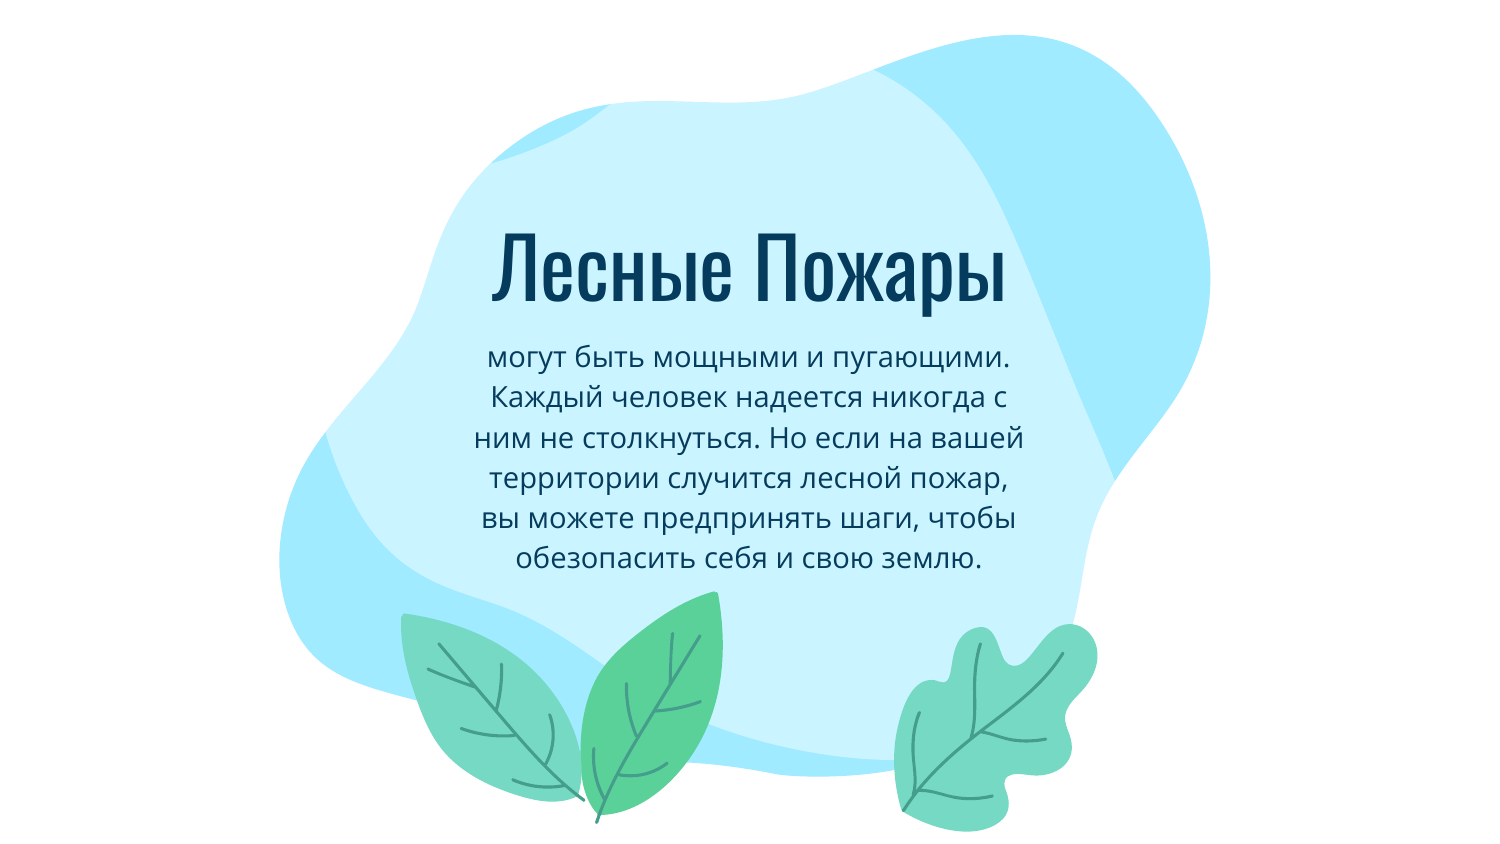

# Лесные Пожары
могут быть мощными и пугающими. Каждый человек надеется никогда с ним не столкнуться. Но если на вашей территории случится лесной пожар, вы можете предпринять шаги, чтобы обезопасить себя и свою землю.